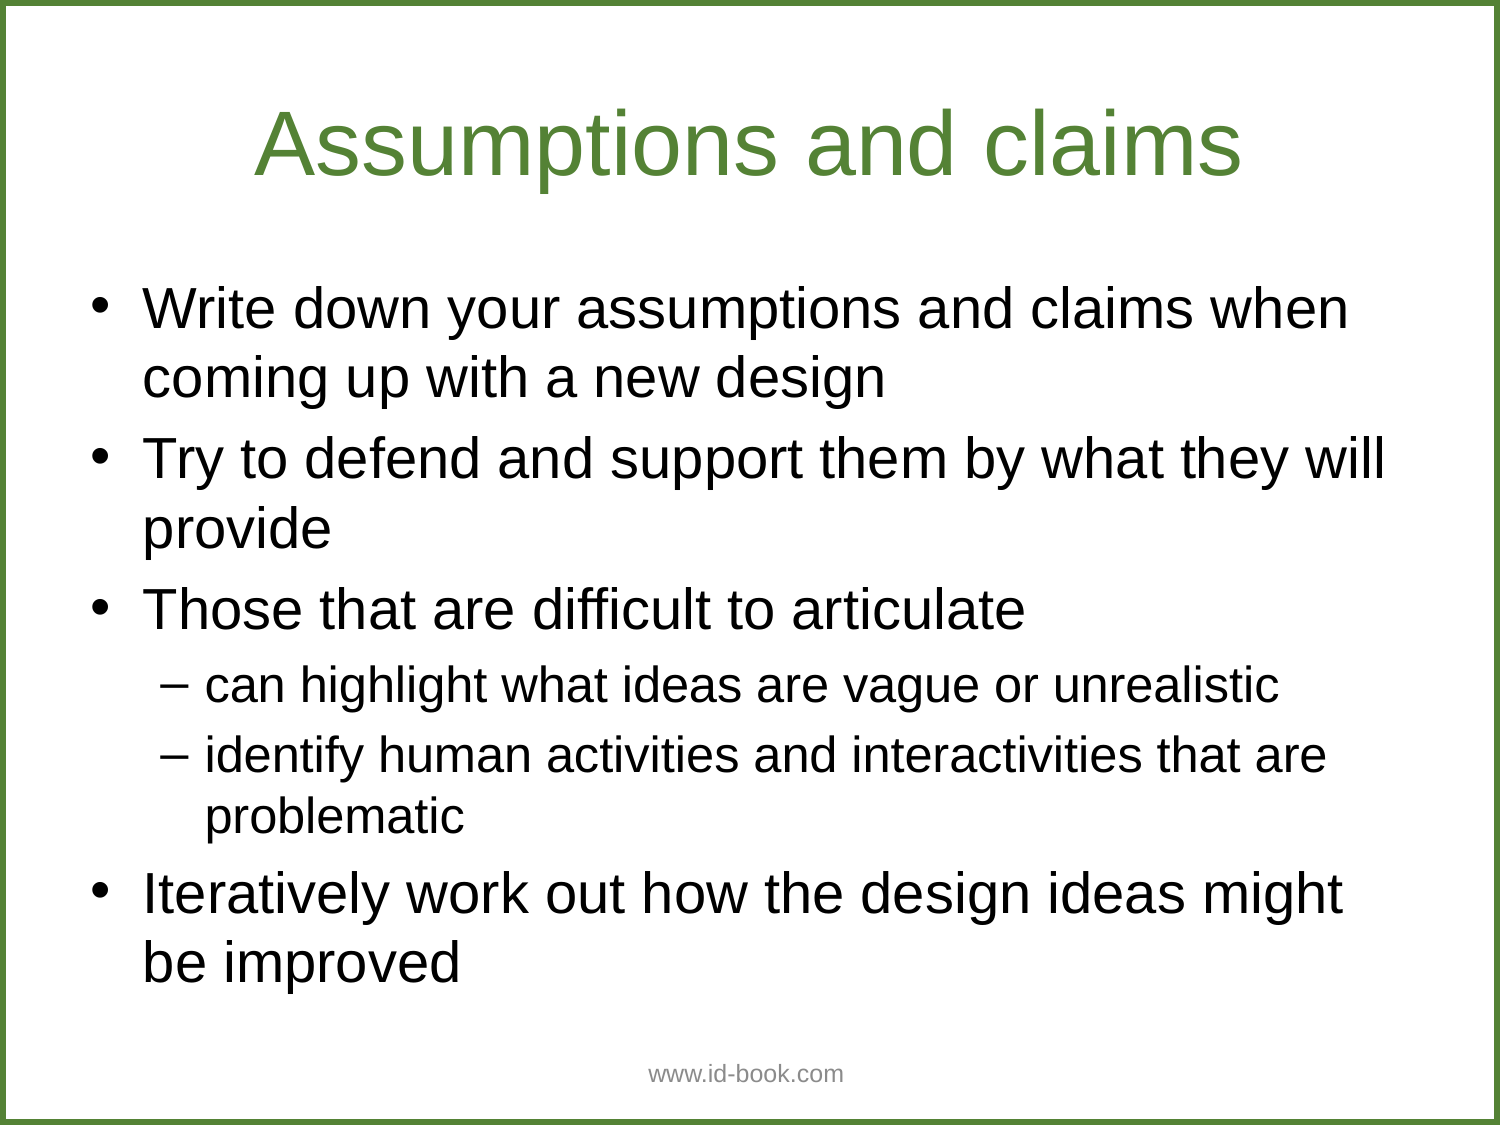

# Assumptions and claims
Write down your assumptions and claims when coming up with a new design
Try to defend and support them by what they will provide
Those that are difficult to articulate
can highlight what ideas are vague or unrealistic
identify human activities and interactivities that are problematic
Iteratively work out how the design ideas might be improved
www.id-book.com